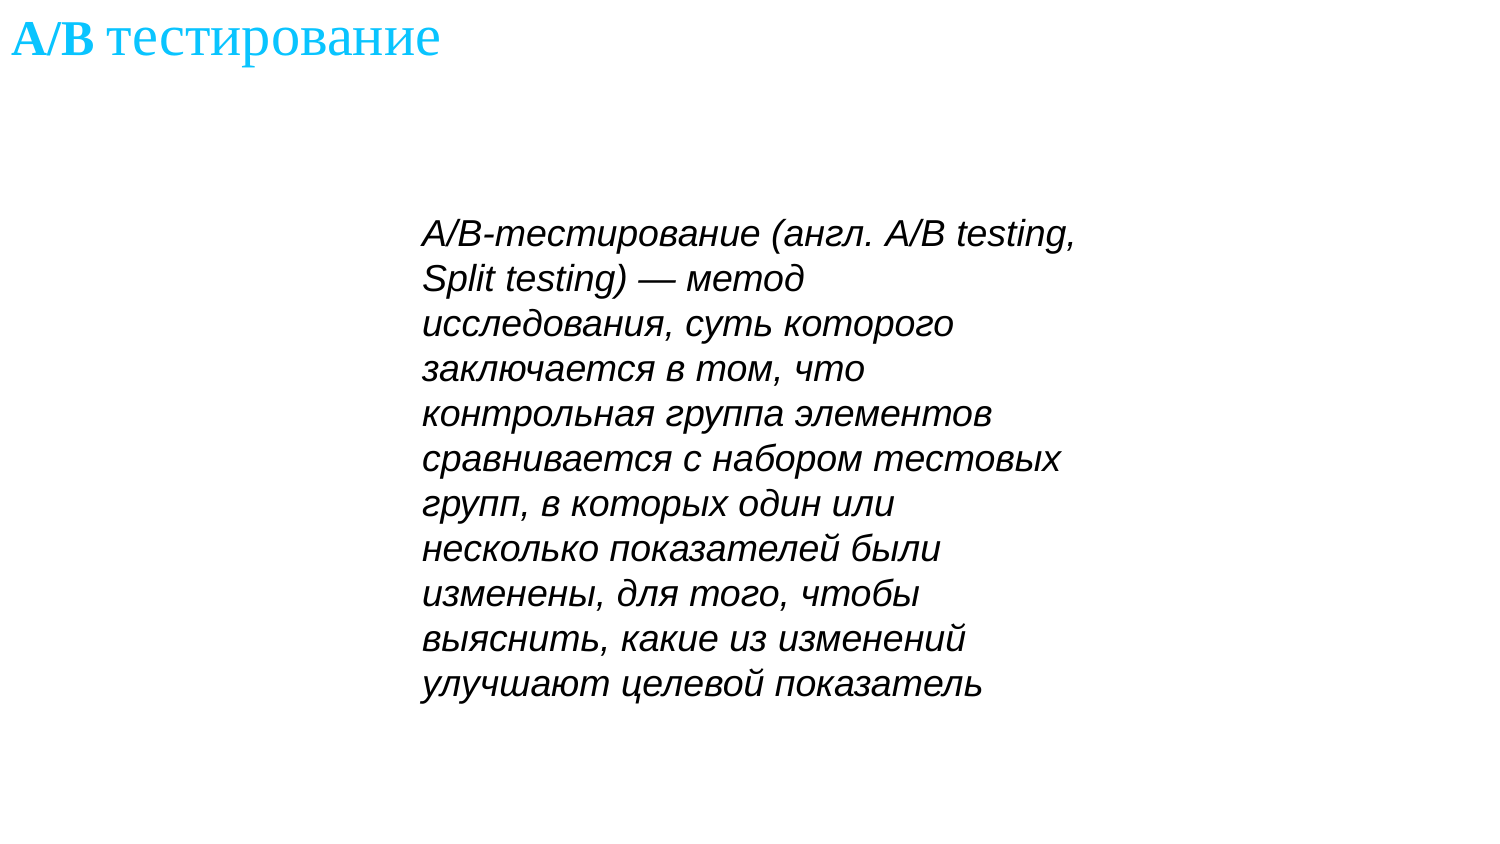

# A/B тестирование
A/B-тестирование (англ. A/B testing, Split testing) — метод  исследования, суть которого заключается в том, что контрольная группа элементов сравнивается с набором тестовых групп, в которых один или несколько показателей были изменены, для того, чтобы выяснить, какие из изменений улучшают целевой показатель